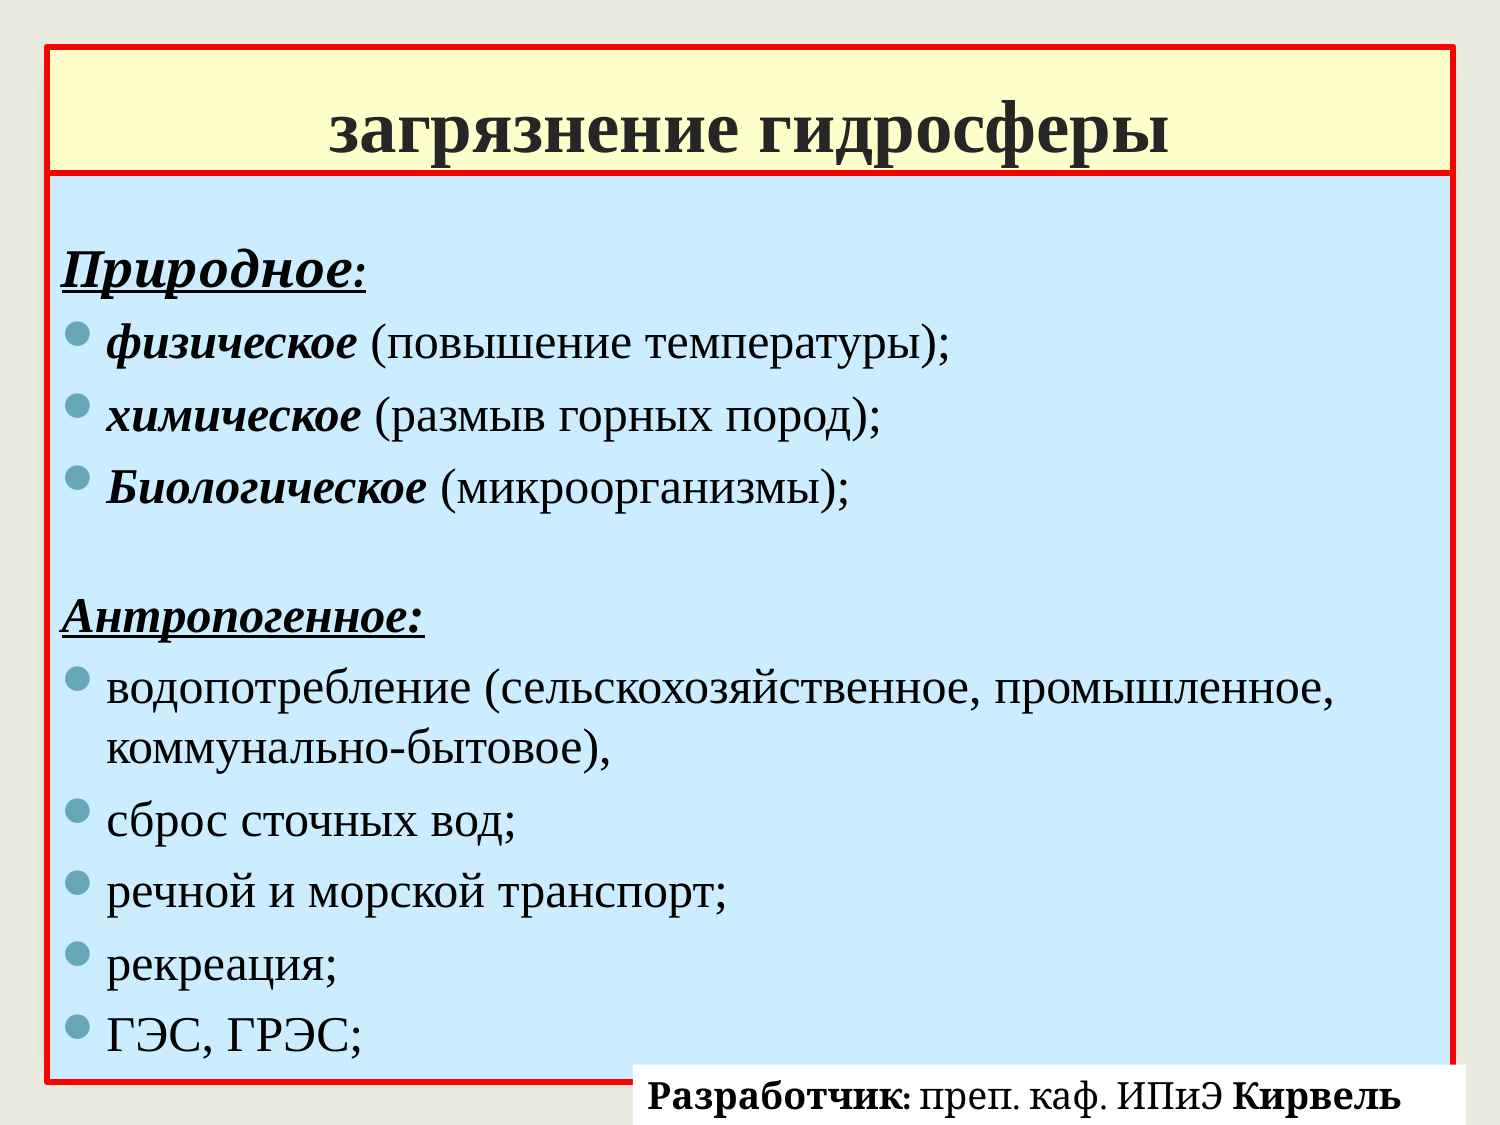

загрязнение гидросферы

Природное:
физическое (повышение температуры);
химическое (размыв горных пород);
Биологическое (микроорганизмы);

Антропогенное:
водопотребление (сельскохозяйственное, промышленное, коммунально-бытовое),
сброс сточных вод;
речной и морской транспорт;
рекреация;
ГЭС, ГРЭС;
Разработчик: преп. каф. ИПиЭ Кирвель П.И.